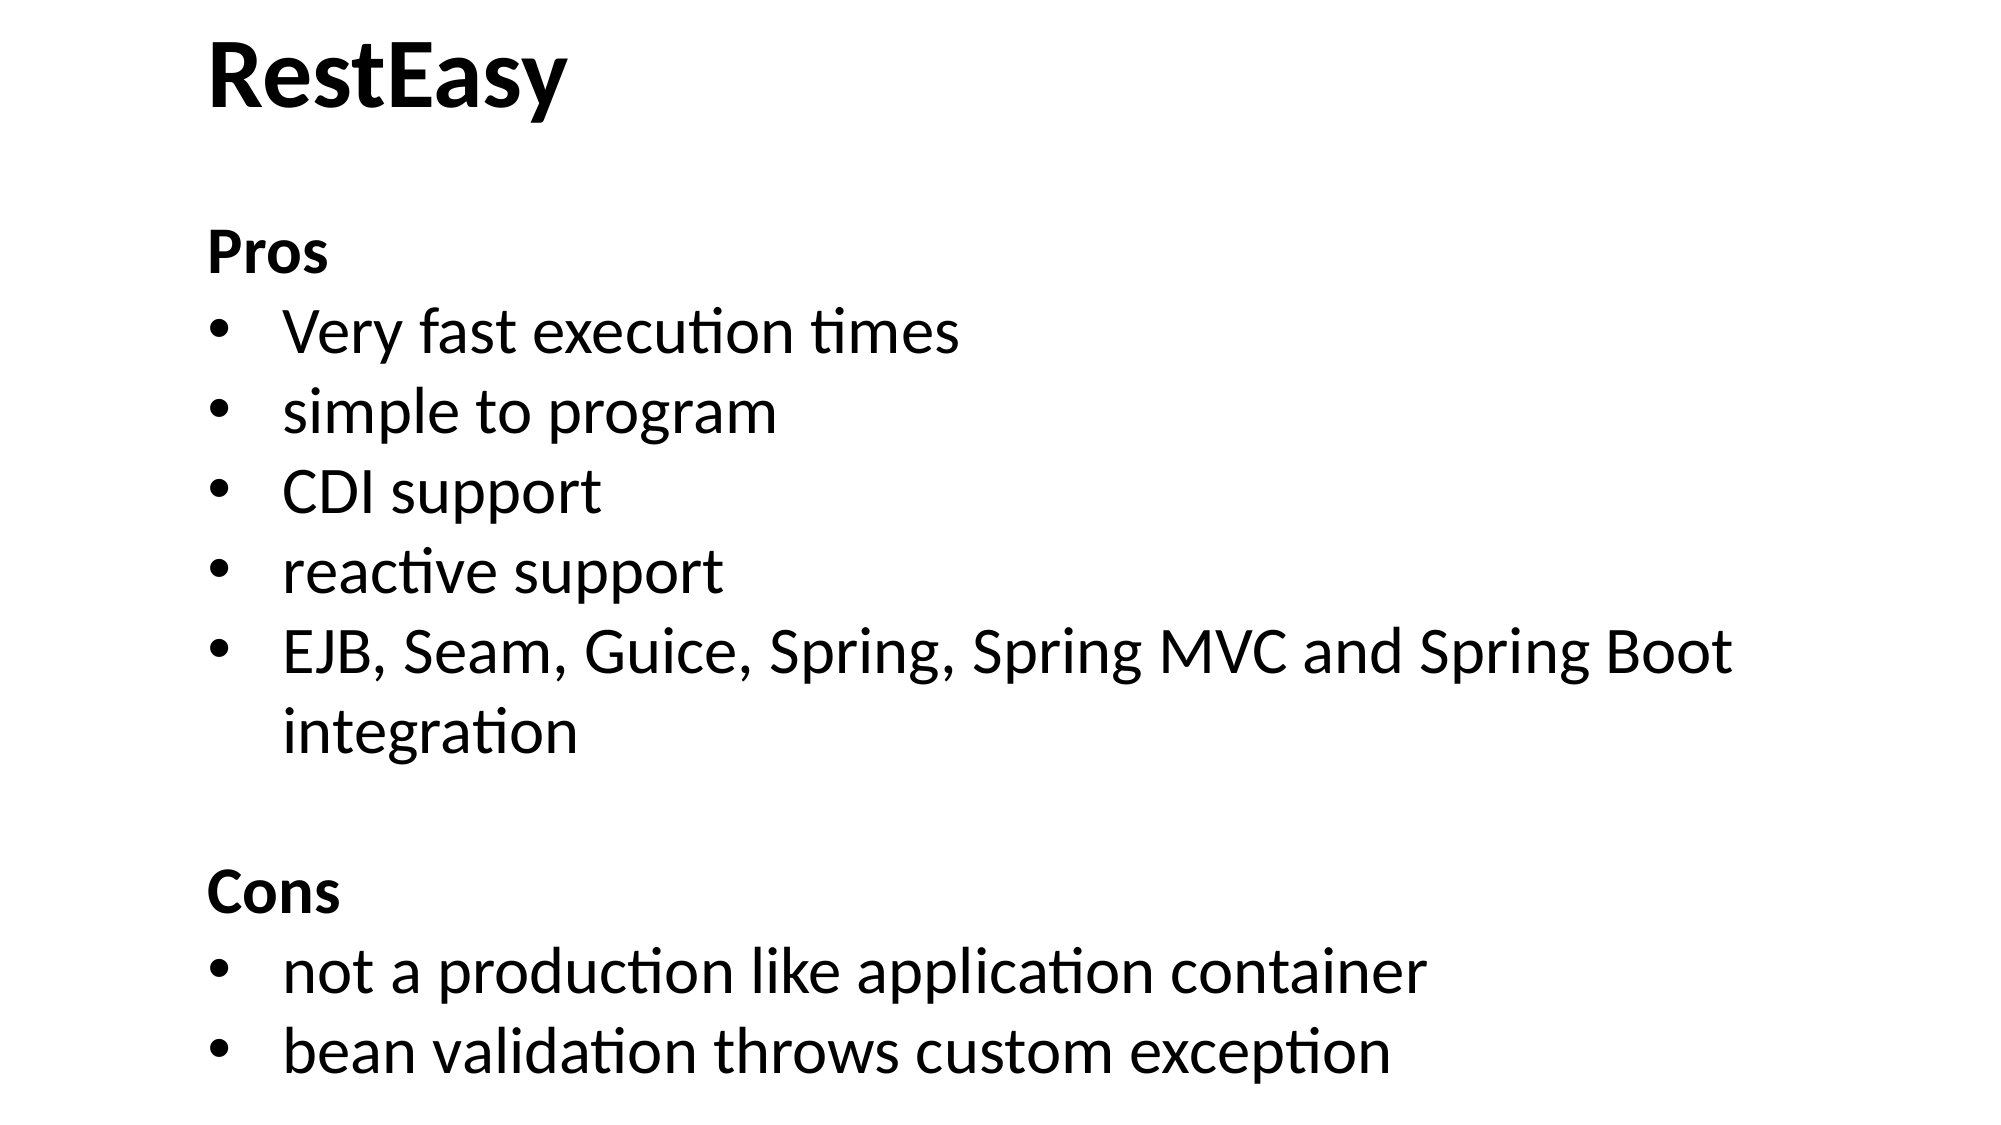

RestEasy

Pros
Very fast execution times
simple to program
CDI support
reactive support
EJB, Seam, Guice, Spring, Spring MVC and Spring Boot integration

Cons
not a production like application container
bean validation throws custom exception